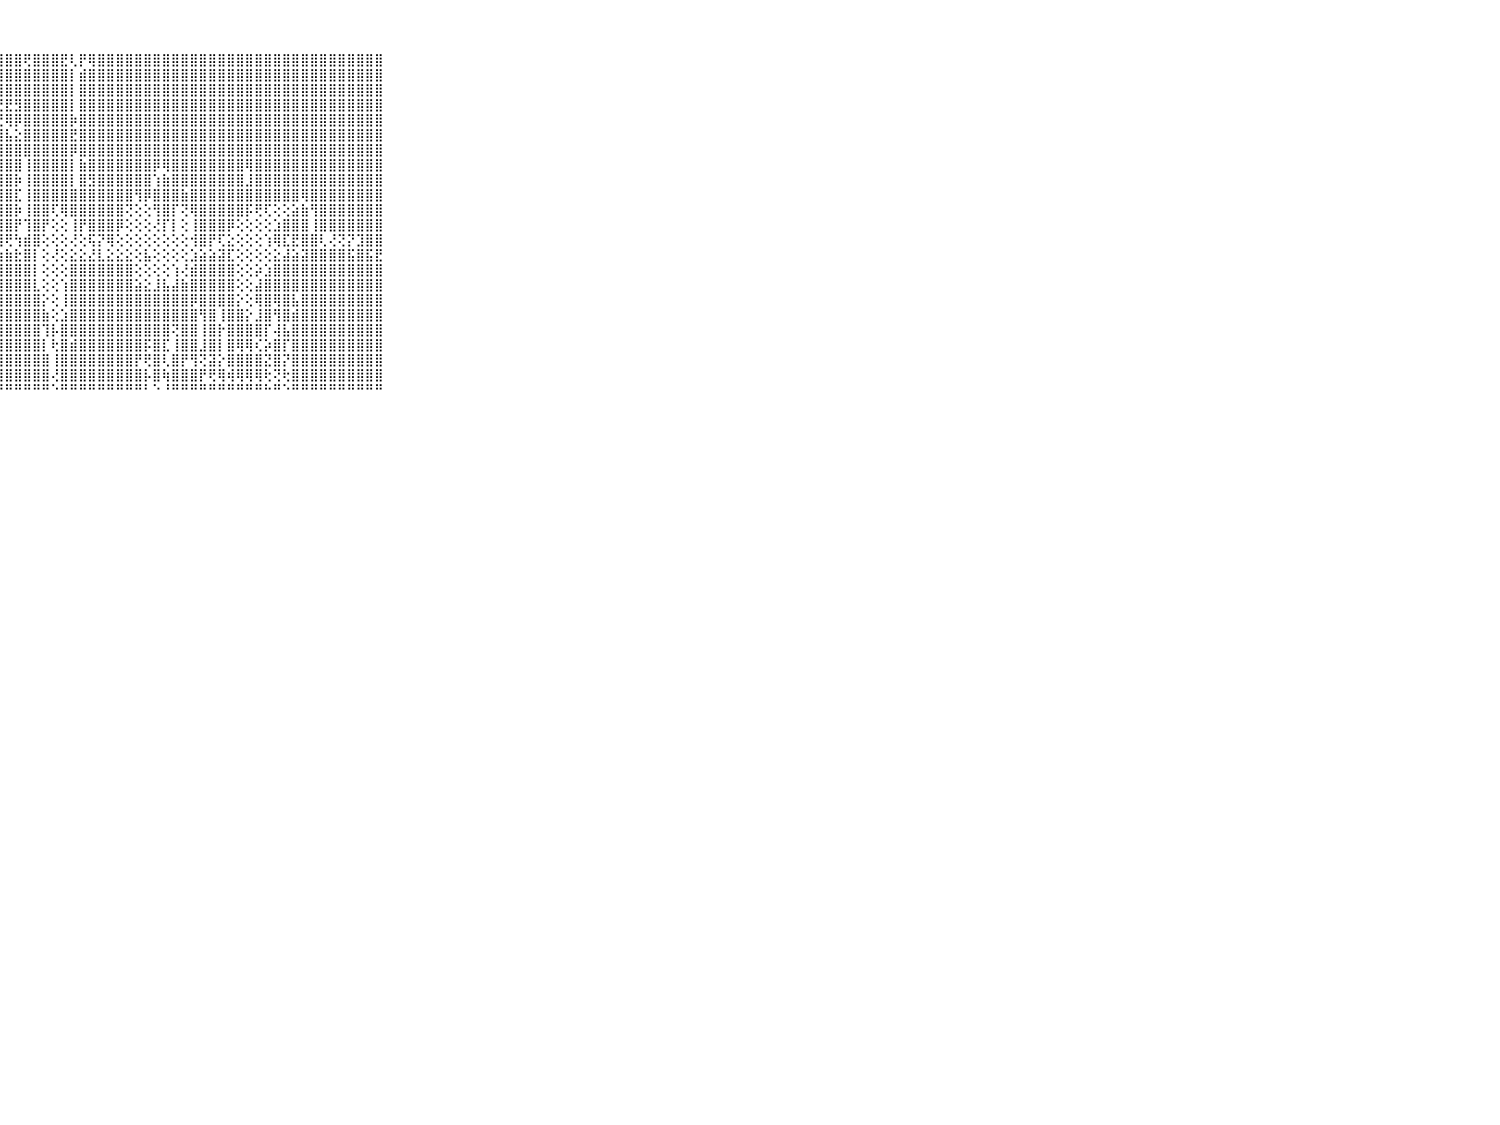

⠀⠀⠀⠀⠀⠀⠀⠀⠀⠀⠀⡞⢟⣿⣿⣿⣿⣿⣿⣿⣿⣿⣿⣿⣿⣿⣿⣿⣿⣿⢟⣿⣿⣿⣟⢇⡟⢿⣿⣿⣿⣿⣿⣿⣿⣿⣿⣿⣿⣿⣿⣿⣿⣿⣿⣿⣿⣿⣿⣿⣿⣿⣿⣿⣿⣿⣿⣿⣿⠀⠀⠀⠀⠀⠀⠀⠀⠀⠀⠀⠀
⠀⠀⠀⠀⠀⠀⠀⠀⠀⠀⠀⣿⣷⣿⣿⣿⣿⣿⣿⣿⣿⣿⣿⣿⣿⣿⣿⣿⣿⣿⣿⣿⣿⣿⣿⡇⣾⣿⣿⣿⣿⣿⣿⣿⣿⣿⣿⣿⣿⣿⣿⣿⣿⣿⣿⣿⣿⣿⣿⣿⣿⣿⣿⣿⣿⣿⣿⣿⣿⠀⠀⠀⠀⠀⠀⠀⠀⠀⠀⠀⠀
⠀⠀⠀⠀⠀⠀⠀⠀⠀⠀⠀⣿⣿⣿⣿⣿⣿⣿⣿⣿⣿⣿⣿⣿⣿⣿⣿⣿⣿⣿⣿⣿⣿⣿⣿⡇⣿⣿⣿⣿⣿⣿⣿⣿⣿⣿⣿⣿⣿⣿⣿⣿⣿⣿⣿⣿⣿⣿⣿⣿⣿⣿⣿⣿⣿⣿⣿⣿⣿⠀⠀⠀⠀⠀⠀⠀⠀⠀⠀⠀⠀
⠀⠀⠀⠀⠀⠀⠀⠀⠀⠀⠀⣿⣿⢟⣟⡟⢟⣟⣟⣿⣻⡟⣟⣿⣟⣟⣟⢟⣟⣻⣿⣿⣿⣿⣿⡇⣿⣿⣿⣿⣿⣿⣿⣿⣿⣿⣿⣿⣿⣿⣿⣿⣿⣿⣿⣿⣿⣿⣿⣿⣿⣿⣿⣿⣿⣿⣿⣿⣿⠀⠀⠀⠀⠀⠀⠀⠀⠀⠀⠀⠀
⠀⠀⠀⠀⠀⠀⠀⠀⠀⠀⠀⣿⣿⢼⡿⢕⣜⢿⡟⣿⢯⣱⡹⢿⣿⡿⢱⣜⢿⡿⣿⣿⣿⣿⣿⡷⣿⣿⣿⣿⣿⣿⣿⣿⣿⣿⣿⣿⣿⣿⣿⣿⣿⣿⣿⣿⣿⣿⣿⣿⣿⣿⣿⣿⣿⣿⣿⣿⣿⠀⠀⠀⠀⠀⠀⠀⠀⠀⠀⠀⠀
⠀⠀⠀⠀⠀⠀⠀⠀⠀⠀⠀⣿⣿⢕⣱⣿⣿⣧⡕⢱⣼⣿⣿⣕⣕⣵⣿⣿⣧⣕⣿⣿⣿⣿⣿⣟⣿⣿⣿⣿⣿⣿⣿⣿⣿⣿⣿⣿⣿⣿⣿⣿⣿⣿⣿⣿⣿⣿⣿⣿⣿⣿⣿⣿⣿⣿⣿⣿⣿⠀⠀⠀⠀⠀⠀⠀⠀⠀⠀⠀⠀
⠀⠀⠀⠀⠀⠀⠀⠀⠀⠀⠀⣿⣿⢜⣿⣿⣿⣿⡗⢹⣿⣿⣿⣿⡿⣿⣿⣿⣿⣿⣿⣿⣿⣿⣿⡿⣿⣿⣿⣿⣿⣿⣿⣿⣿⣿⣿⣿⣿⣿⣿⣿⣿⣿⣿⣿⣿⣿⣿⣿⣿⣿⣿⣿⣿⣿⣿⣿⣿⠀⠀⠀⠀⠀⠀⠀⠀⠀⠀⠀⠀
⠀⠀⠀⠀⠀⠀⠀⠀⠀⠀⠀⣿⣿⢕⣿⣿⣿⣿⡗⢸⣿⣿⣿⣿⡿⣿⣿⣿⣿⣿⢸⣿⣿⣿⣿⡇⣷⣿⣿⣿⣿⣿⣿⣿⡿⢿⣿⣿⣿⣿⣿⣿⣿⣿⢿⣿⣿⣿⣿⣿⣿⣿⣿⣿⣿⣿⣿⣿⣿⠀⠀⠀⠀⠀⠀⠀⠀⠀⠀⠀⠀
⠀⠀⠀⠀⠀⠀⠀⠀⠀⠀⠀⣿⣿⢕⣿⣿⣿⣿⡇⢸⣿⣿⣿⣿⣷⣿⣿⣿⣿⡷⢸⣿⣿⣿⣿⡇⣿⣻⣿⣿⣿⣿⣿⣿⢱⣷⣿⣿⣿⣿⣿⣿⣿⣿⣸⣿⣿⣿⣿⣿⣿⣿⣿⣿⣿⣿⣿⣿⣿⠀⠀⠀⠀⠀⠀⠀⠀⠀⠀⠀⠀
⠀⠀⠀⠀⠀⠀⠀⠀⠀⠀⠀⢽⢿⢕⢿⣿⢿⣿⡇⢸⡿⢿⣿⣿⣽⣿⣿⣿⣿⣏⢸⣿⣿⣿⣿⣿⣿⣿⣿⣿⣿⣿⢻⡿⣿⣿⣿⣷⣿⣿⣿⣿⣿⣿⣿⣿⣿⣿⣿⣿⢿⣿⣿⣿⣿⣿⣿⣿⣿⠀⠀⠀⠀⠀⠀⠀⠀⠀⠀⠀⠀
⠀⠀⠀⠀⠀⠀⠀⠀⠀⠀⠀⢿⢹⢕⢿⡯⡿⡿⢇⢸⢕⢫⢜⢿⡟⣿⣿⣿⣿⡷⢸⣿⣿⢏⢿⣿⣿⣿⣿⣿⣿⢝⢕⢕⢻⣿⡏⢝⢿⣿⣿⣿⣿⣿⡯⢟⢏⢕⢕⣵⣷⢻⣿⣿⣿⣿⣿⣿⣿⠀⠀⠀⠀⠀⠀⠀⠀⠀⠀⠀⠀
⠀⠀⠀⠀⠀⠀⠀⠀⠀⠀⠀⢝⢝⢕⢻⡻⡟⡏⢇⢕⢕⣱⣷⣿⡏⣿⣿⣿⣿⡟⢹⣿⡟⢕⢕⢸⡟⣿⣿⣿⡿⢕⢕⢕⢜⡏⡇⢕⢸⣿⣿⣿⡿⢕⢕⢕⢕⣱⣿⣿⣿⢸⣿⣿⣿⣿⣿⣿⣿⠀⠀⠀⠀⠀⠀⠀⠀⠀⠀⠀⠀
⠀⠀⠀⠀⠀⠀⠀⠀⠀⠀⠀⢕⢕⢕⢜⢇⢗⢇⢇⢸⢗⢻⢿⢿⡯⢻⢿⢿⢟⢳⣾⣿⢕⢕⢕⢜⢕⢯⡝⢿⢕⢕⢕⢕⢕⢕⢕⢕⢺⣿⡟⢏⣕⢕⢕⢕⢱⢿⣏⣟⣿⣿⢇⢜⢝⡝⣹⣿⣿⠀⠀⠀⠀⠀⠀⠀⠀⠀⠀⠀⠀
⠀⠀⠀⠀⠀⠀⠀⠀⠀⠀⠀⢕⢕⢕⢱⢕⢕⢕⢕⢕⢕⢕⢕⢱⢵⢕⣕⣳⣷⣗⣿⡇⢕⢜⢕⣕⣕⣜⣇⣕⣕⣕⢕⣧⢕⢕⢕⢕⣱⣵⣵⣽⣏⢕⢕⢕⢕⣕⣼⣵⣽⣿⣿⣿⣿⣯⣿⣯⣟⠀⠀⠀⠀⠀⠀⠀⠀⠀⠀⠀⠀
⠀⠀⠀⠀⠀⠀⠀⠀⠀⠀⠀⣿⣿⣿⣿⣿⣿⣿⣿⣿⣿⣿⣿⣿⣿⣿⣿⣿⣿⣿⣿⡇⢕⢕⢕⣿⣿⣿⣿⣿⣿⣿⢕⢕⢕⢕⢱⢜⣾⣿⣿⣿⣿⢕⢕⡵⣱⣿⣿⣿⣿⣿⣿⣿⣿⣿⣿⣿⣿⠀⠀⠀⠀⠀⠀⠀⠀⠀⠀⠀⠀
⠀⠀⠀⠀⠀⠀⠀⠀⠀⠀⠀⣿⣿⣿⣿⣿⣿⣿⣿⣿⣿⣿⣿⣿⣿⣿⣿⣿⣿⣿⣿⣇⢕⢕⢱⣿⣿⣿⣿⣿⣿⣿⣵⣕⣸⣧⣼⣷⣿⣿⣿⣿⣿⢕⢕⣼⣿⣿⣿⣿⣿⣿⣿⣿⣿⣿⣿⣿⣿⠀⠀⠀⠀⠀⠀⠀⠀⠀⠀⠀⠀
⠀⠀⠀⠀⠀⠀⠀⠀⠀⠀⠀⣿⣿⣿⣿⣿⣿⣿⣿⣿⣿⣿⣿⣿⣿⣿⣿⣿⣿⣿⣿⣿⡕⢕⢸⣿⣿⣿⣿⣿⣿⣿⣿⣿⣿⣿⣿⣿⡿⣿⣿⣿⣿⡕⢕⢿⣿⢿⣿⣧⣿⣿⣿⣿⣿⣿⣿⣿⣿⠀⠀⠀⠀⠀⠀⠀⠀⠀⠀⠀⠀
⠀⠀⠀⠀⠀⠀⠀⠀⠀⠀⠀⣿⣿⣿⣿⣿⣿⣿⣿⣿⣿⣿⣿⣿⣿⣿⣿⣿⣿⣿⣿⣿⣷⢕⣱⣿⣿⣿⣿⣿⣿⣿⣿⣿⣿⣿⣿⣿⣿⢻⣿⢸⣿⣿⡕⣸⣿⢻⣿⣾⣿⣿⣿⣿⣿⣿⣿⣿⣿⠀⠀⠀⠀⠀⠀⠀⠀⠀⠀⠀⠀
⠀⠀⠀⠀⠀⠀⠀⠀⠀⠀⠀⣿⣿⣿⣿⣿⣿⣿⣿⣿⣿⣿⣿⣿⣿⣿⣿⣿⣿⣿⣿⣿⢹⡧⣿⣿⣿⣿⣿⣿⣿⣿⣿⣿⣿⣿⢝⣿⣿⢸⣿⡗⣿⣿⣿⣿⡏⢼⣧⣿⣿⣿⣿⣿⣿⣿⣿⣿⣿⠀⠀⠀⠀⠀⠀⠀⠀⠀⠀⠀⠀
⠀⠀⠀⠀⠀⠀⠀⠀⠀⠀⠀⣿⣿⣿⣿⣿⣿⣿⣿⣿⣿⣿⣿⣿⣿⣿⣿⣿⣿⣿⣿⣿⡇⢗⣿⣾⣿⣿⣿⣿⣿⣿⣿⡯⣿⣏⢸⣿⣿⣸⣿⡇⣿⢿⢿⢎⡵⣿⡏⣿⣿⣿⣿⣿⣿⣿⣿⣿⣿⠀⠀⠀⠀⠀⠀⠀⠀⠀⠀⠀⠀
⠀⠀⠀⠀⠀⠀⠀⠀⠀⠀⠀⣿⣿⣿⣿⣿⣿⣿⣿⣿⣿⣿⣿⣿⣿⣿⣿⣿⣿⣿⣿⣿⣿⢸⣿⣿⣿⣿⣿⣿⣿⣿⡟⢟⣿⢇⣿⡟⢻⢝⣽⡕⣿⣿⣿⣿⣝⣿⡝⣿⣿⣿⣿⣿⣿⣿⣿⣿⣿⠀⠀⠀⠀⠀⠀⠀⠀⠀⠀⠀⠀
⠀⠀⠀⠀⠀⠀⠀⠀⠀⠀⠀⣿⣿⣿⣿⣿⣿⣿⣿⣿⣿⣿⣿⣿⣿⣿⣿⣿⣿⣿⣿⣿⣿⢜⣿⣿⣿⣿⣿⣿⣿⣿⣿⡧⣿⢷⣿⣿⣿⡟⢟⢿⢾⢿⢿⢿⢗⢝⢗⣿⣿⣿⣿⣿⣿⣿⣿⣿⣿⠀⠀⠀⠀⠀⠀⠀⠀⠀⠀⠀⠀
⠀⠀⠀⠀⠀⠀⠀⠀⠀⠀⠀⠛⠛⠛⠛⠛⠛⠛⠛⠋⠙⠛⠛⠛⠛⠛⠛⠛⠛⠛⠛⠛⠛⠑⠛⠛⠛⠛⠛⠛⠛⠛⠛⠃⠑⠘⠛⠛⠛⠛⠛⠛⠛⠛⠛⠛⠓⠛⠑⠛⠛⠛⠛⠛⠛⠛⠛⠛⠛⠀⠀⠀⠀⠀⠀⠀⠀⠀⠀⠀⠀